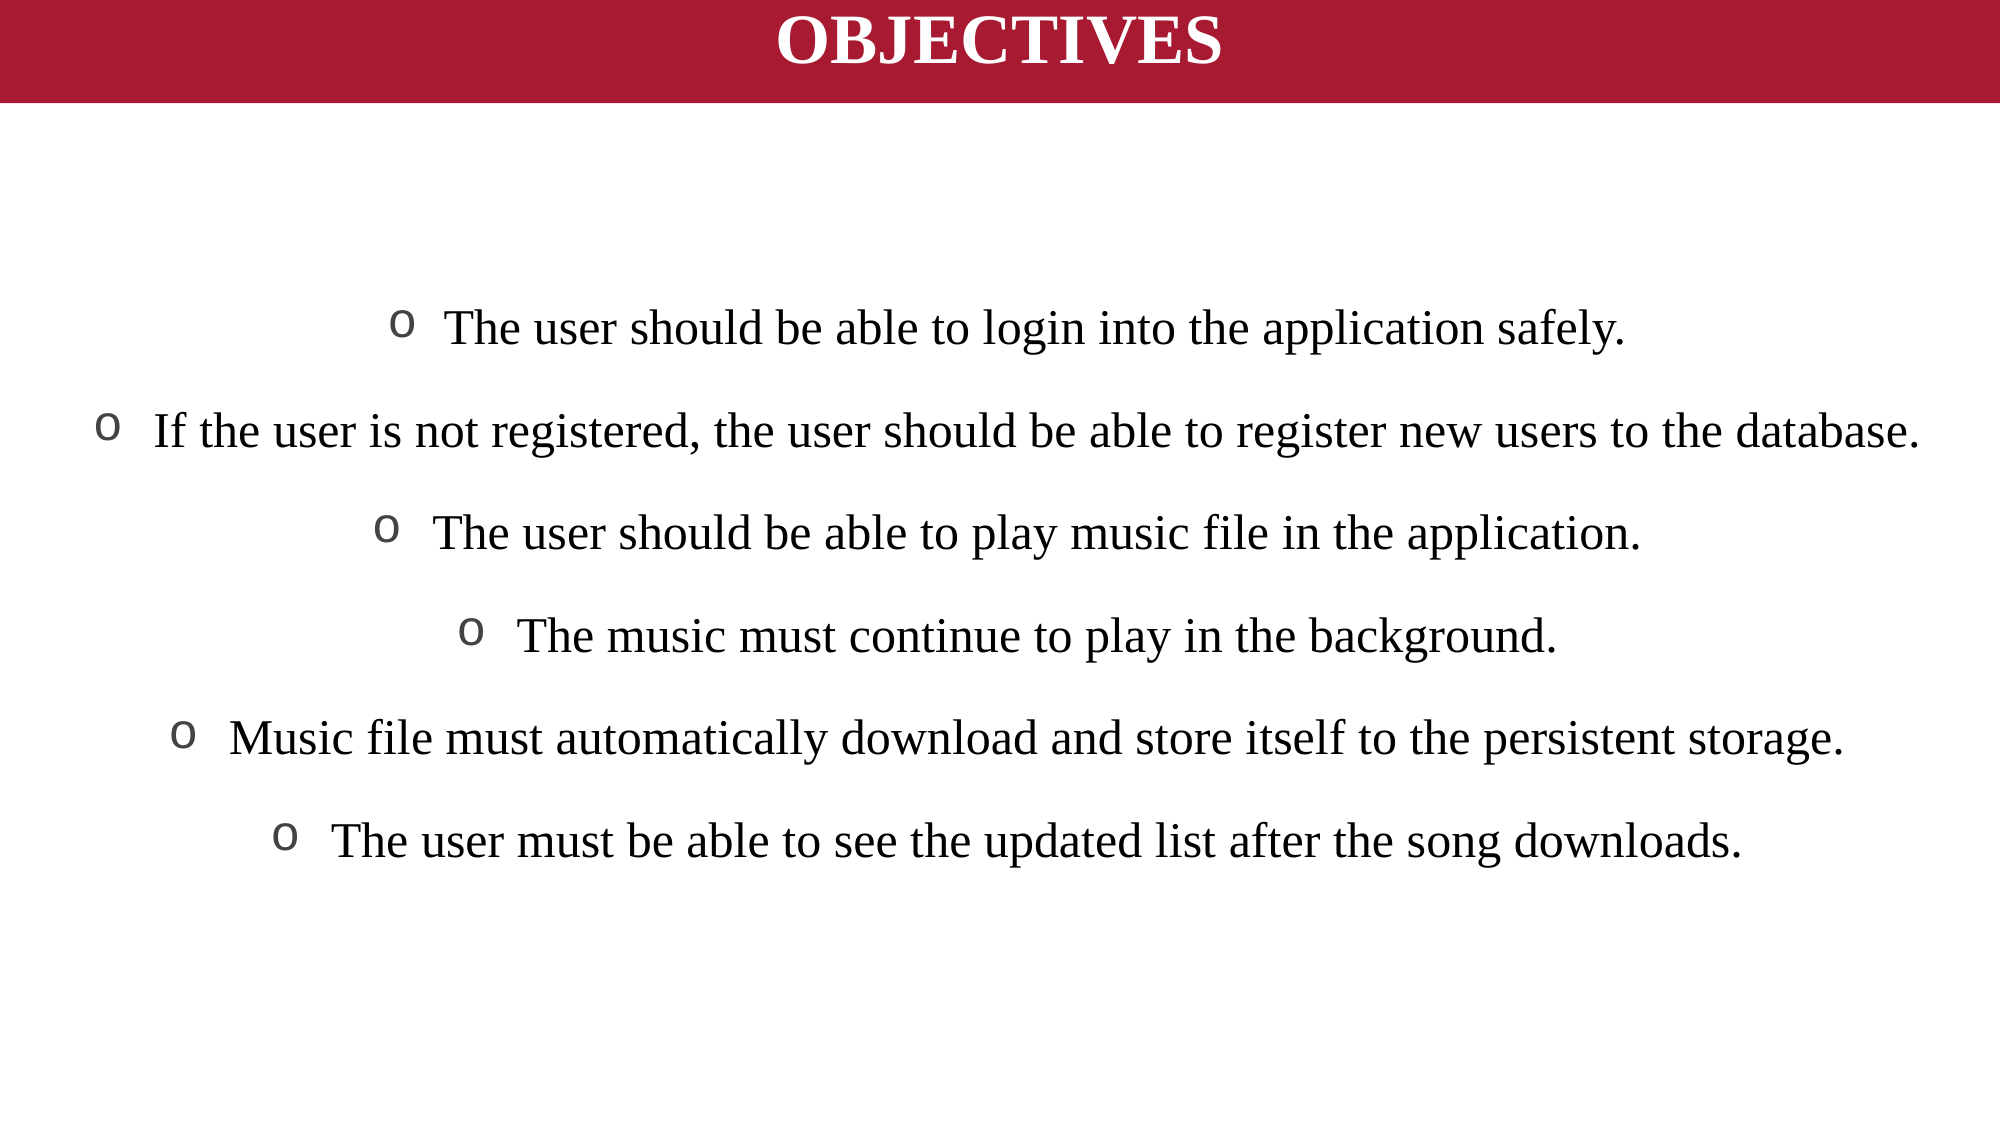

# OBJECTIVES
The user should be able to login into the application safely.
If the user is not registered, the user should be able to register new users to the database.
The user should be able to play music file in the application.
The music must continue to play in the background.
Music file must automatically download and store itself to the persistent storage.
The user must be able to see the updated list after the song downloads.